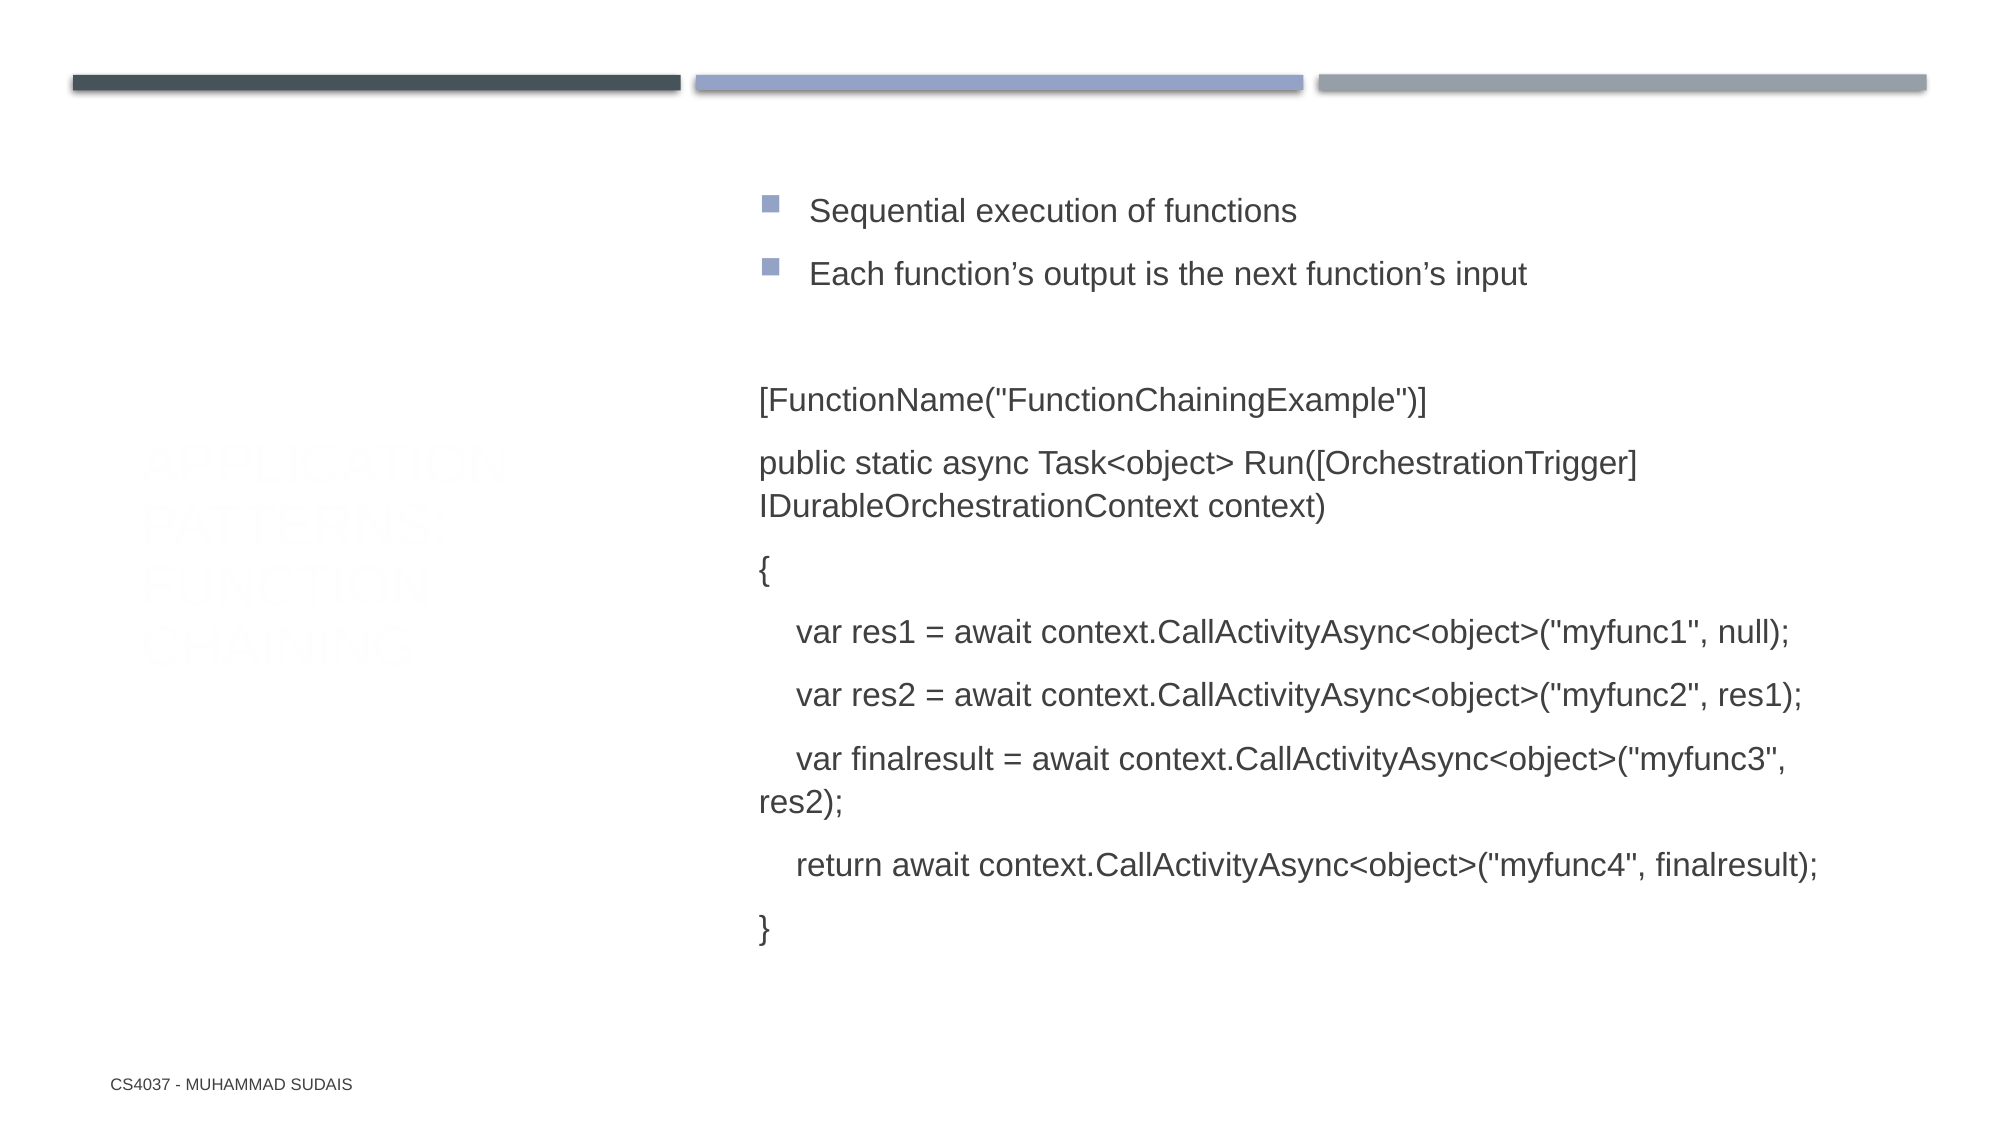

# Application Patterns: Function Chaining
Sequential execution of functions
Each function’s output is the next function’s input

[FunctionName("FunctionChainingExample")]
public static async Task<object> Run([OrchestrationTrigger] IDurableOrchestrationContext context)
{
    var res1 = await context.CallActivityAsync<object>("myfunc1", null);
    var res2 = await context.CallActivityAsync<object>("myfunc2", res1);
    var finalresult = await context.CallActivityAsync<object>("myfunc3", res2);
    return await context.CallActivityAsync<object>("myfunc4", finalresult);
}
CS4037 - Muhammad Sudais